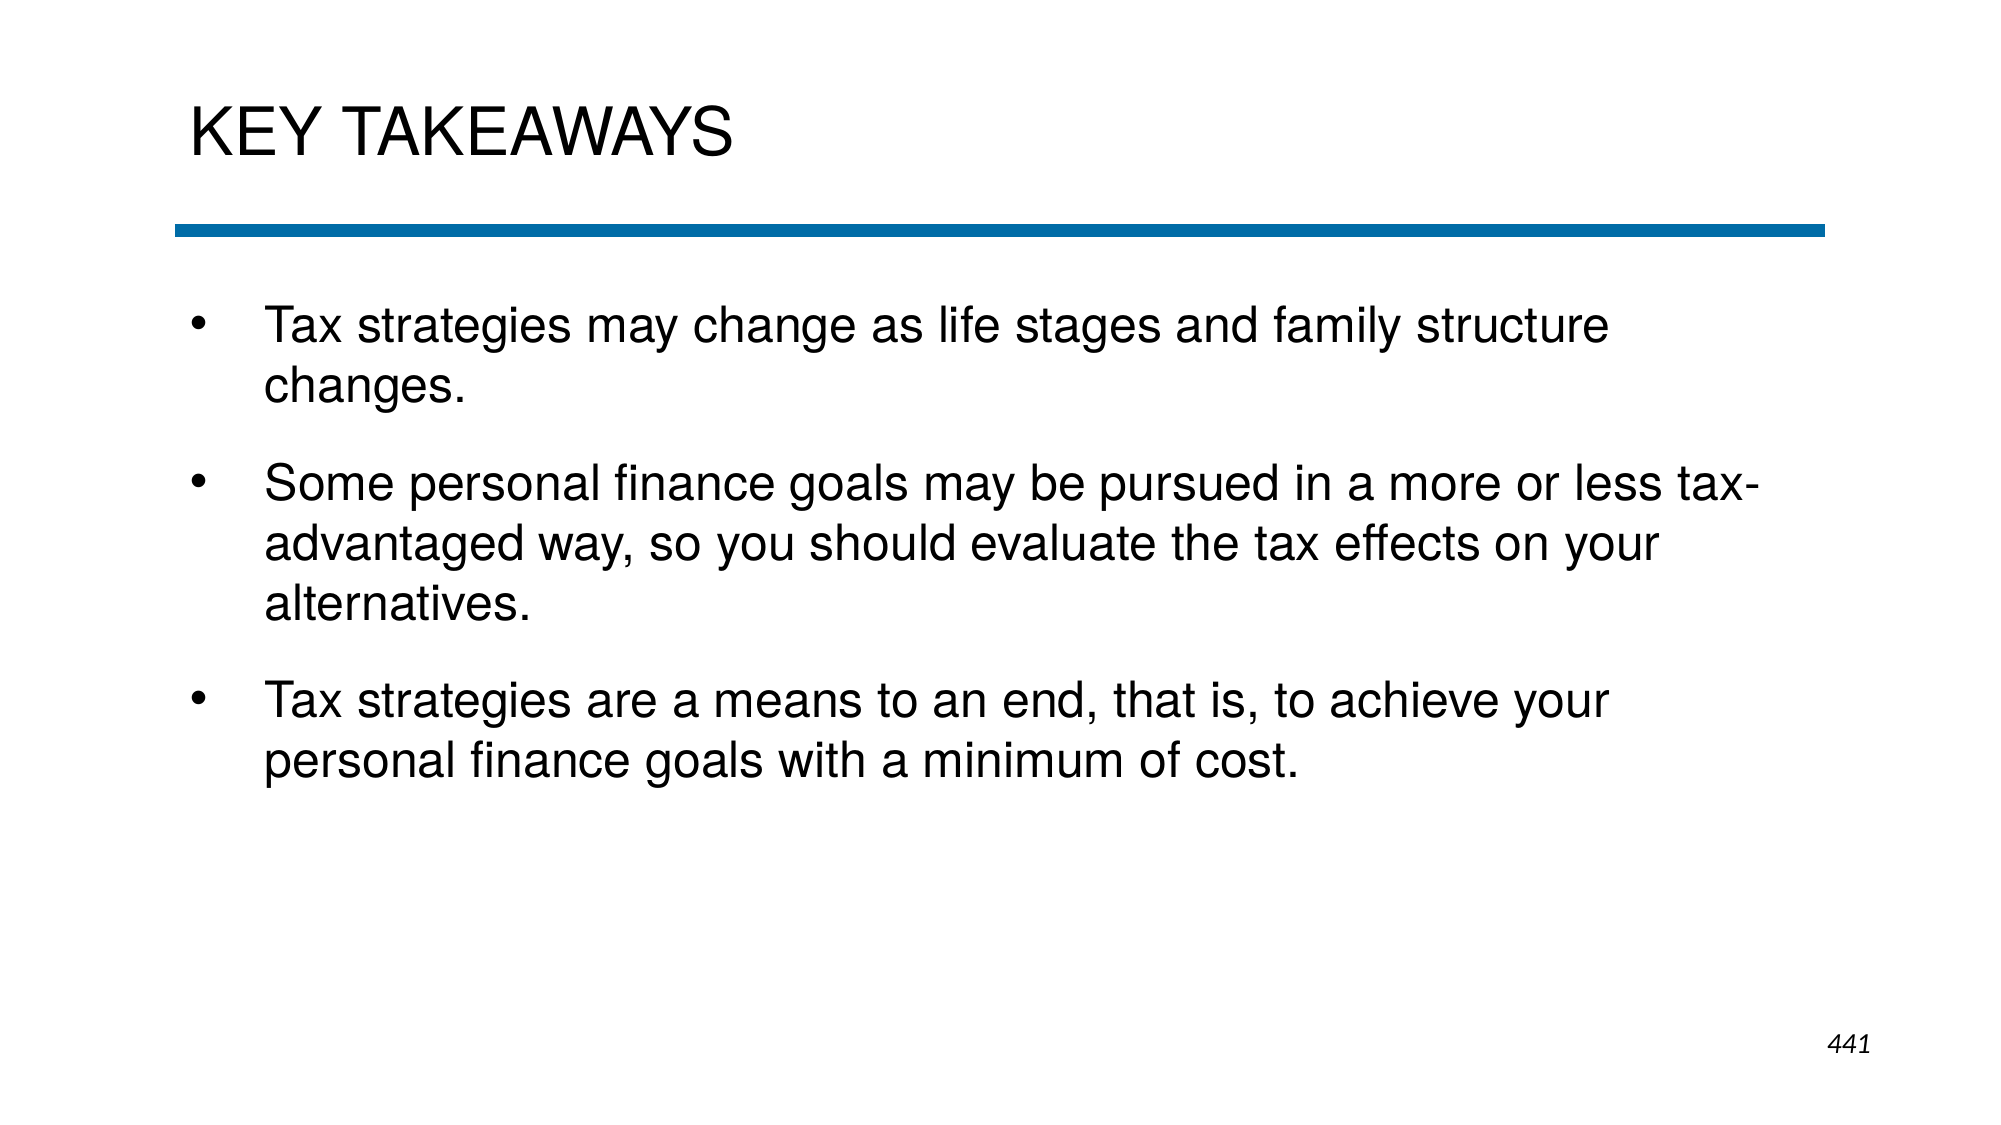

# KEY TAKEAWAYS
Tax strategies may change as life stages and family structure changes.
Some personal finance goals may be pursued in a more or less tax-advantaged way, so you should evaluate the tax effects on your alternatives.
Tax strategies are a means to an end, that is, to achieve your personal finance goals with a minimum of cost.

1-441